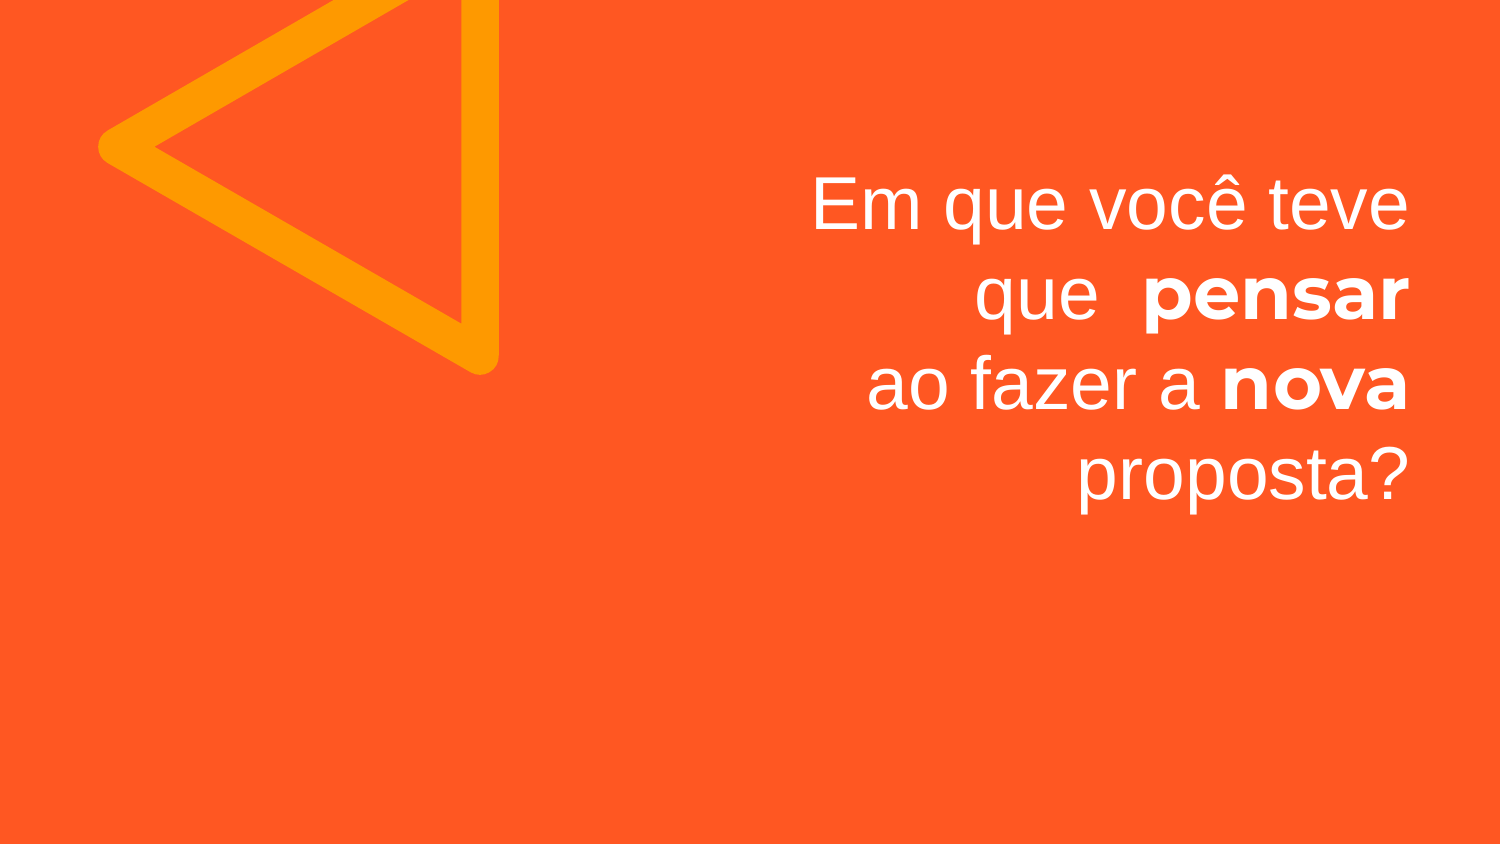

# Em que você teve que  pensar
ao fazer a nova proposta?